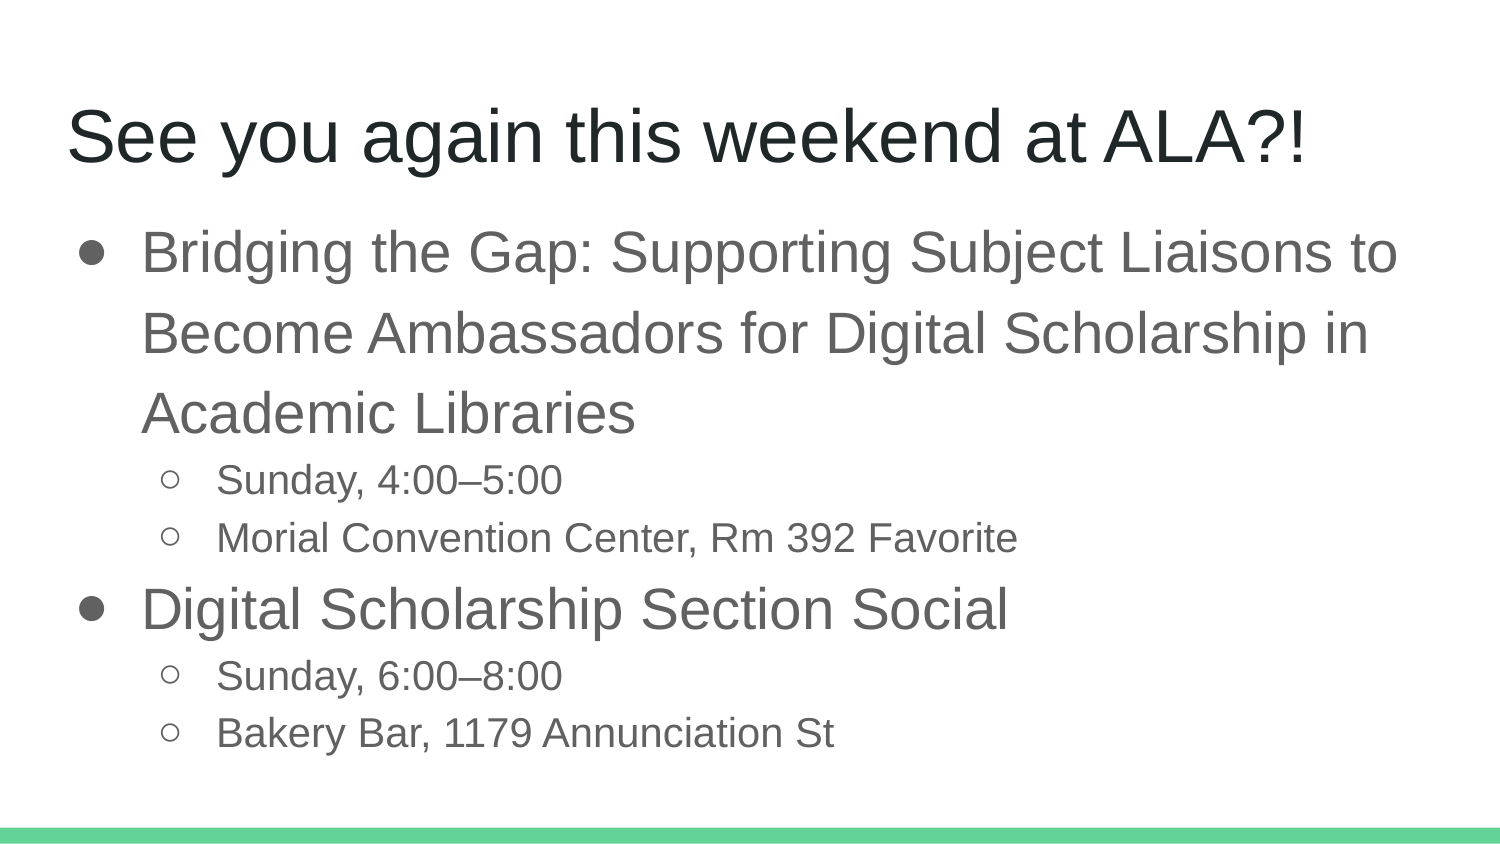

# See you again this weekend at ALA?!
Bridging the Gap: Supporting Subject Liaisons to Become Ambassadors for Digital Scholarship in Academic Libraries
Sunday, 4:00–5:00
Morial Convention Center, Rm 392 Favorite
Digital Scholarship Section Social
Sunday, 6:00–8:00
Bakery Bar, 1179 Annunciation St